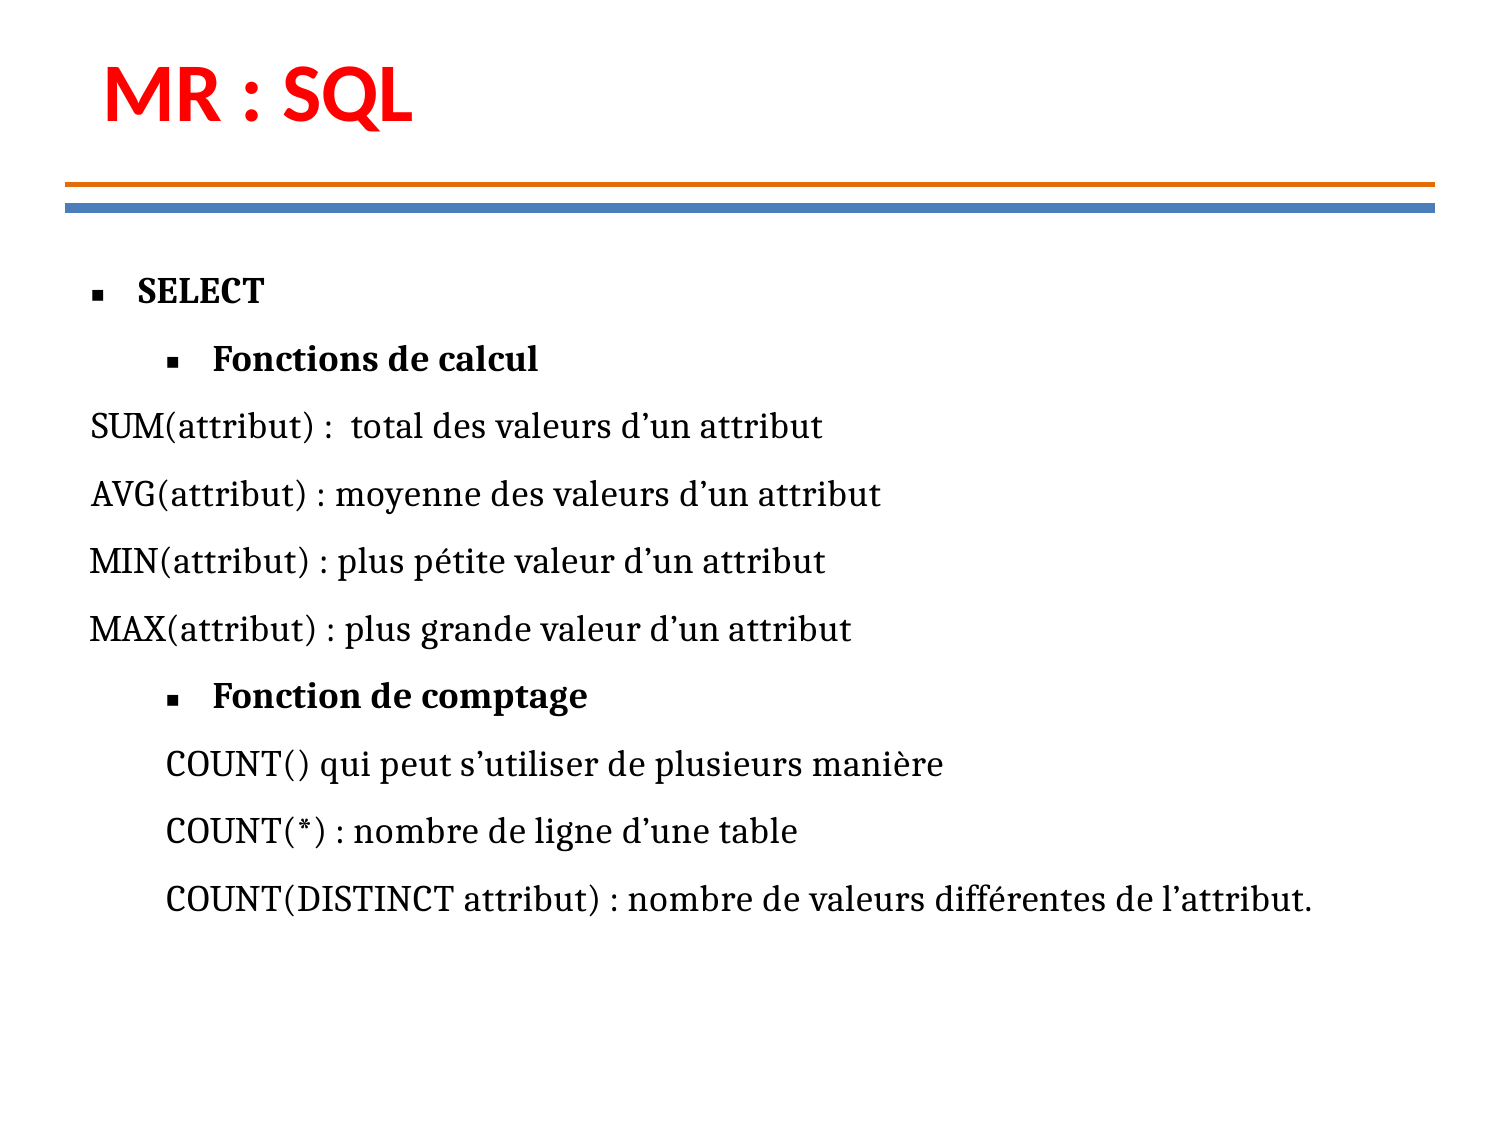

MR : SQL
SELECT
Fonctions de calcul
SUM(attribut) :  total des valeurs d’un attribut
AVG(attribut) : moyenne des valeurs d’un attribut
MIN(attribut) : plus pétite valeur d’un attribut
MAX(attribut) : plus grande valeur d’un attribut
Fonction de comptage
COUNT() qui peut s’utiliser de plusieurs manière
COUNT(*) : nombre de ligne d’une table
COUNT(DISTINCT attribut) : nombre de valeurs différentes de l’attribut.